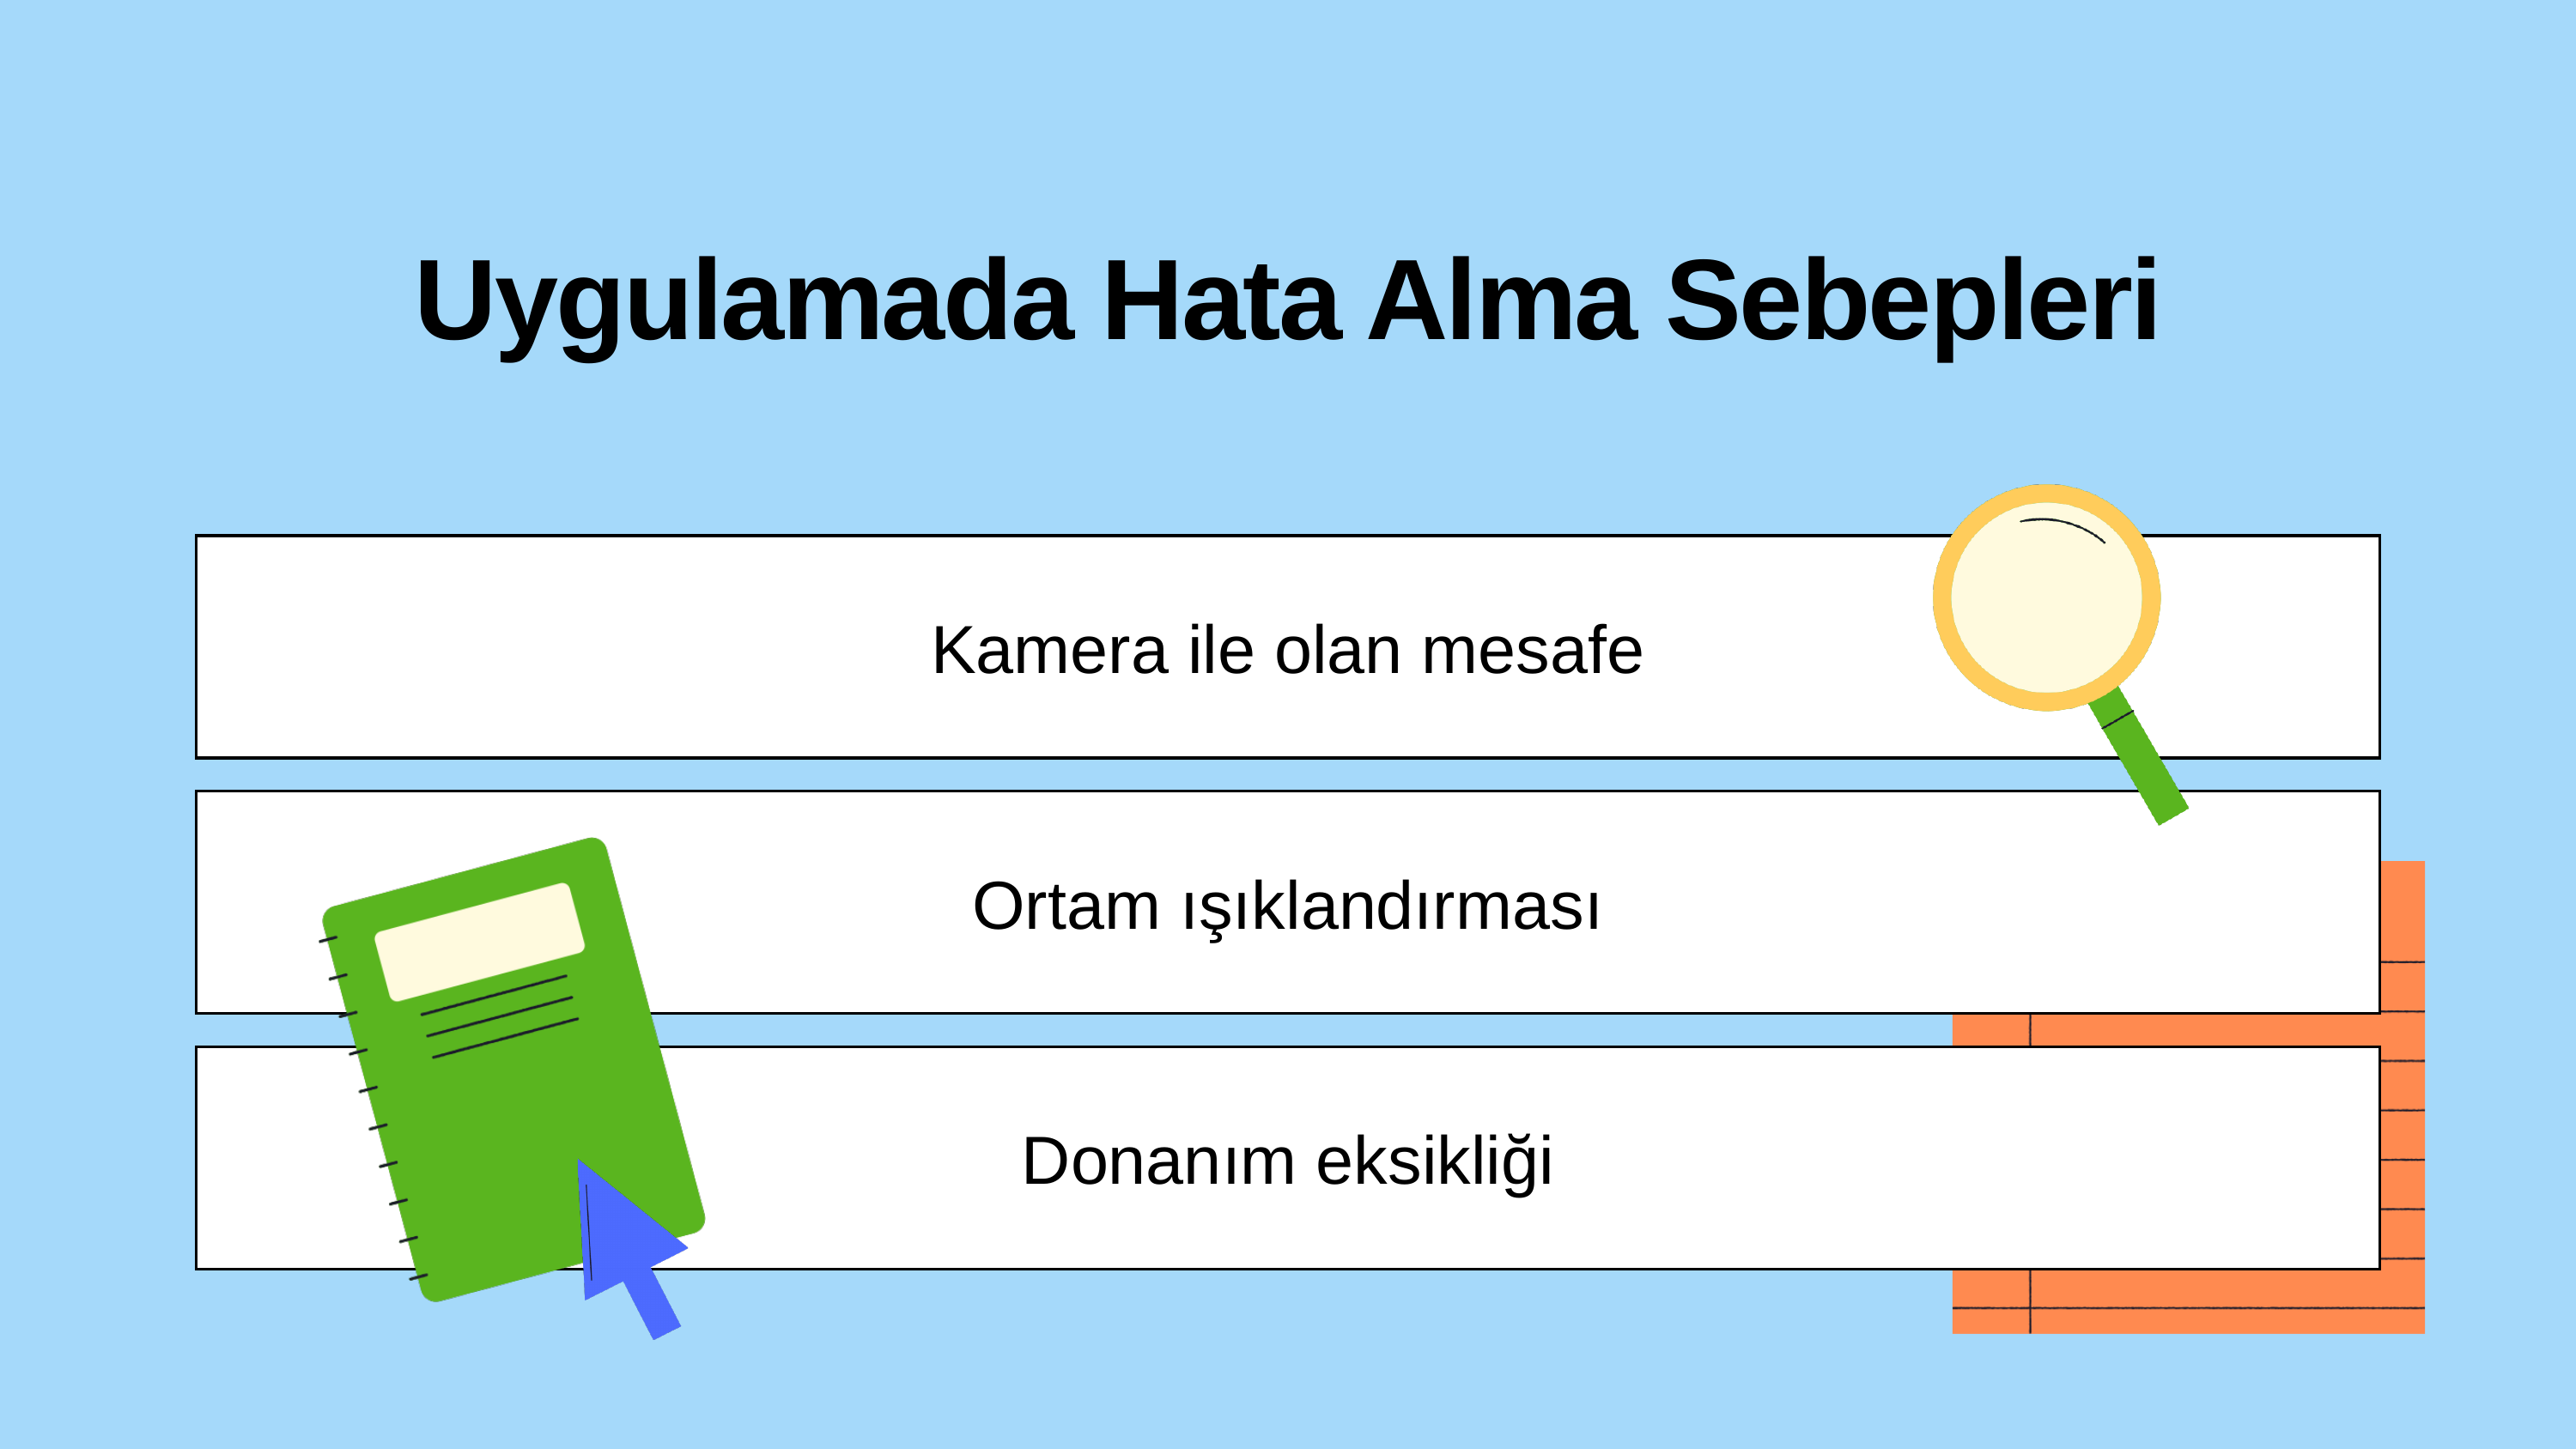

Uygulamada Hata Alma Sebepleri

Kamera ile olan mesafe

Ortam ışıklandırması

Donanım eksikliği